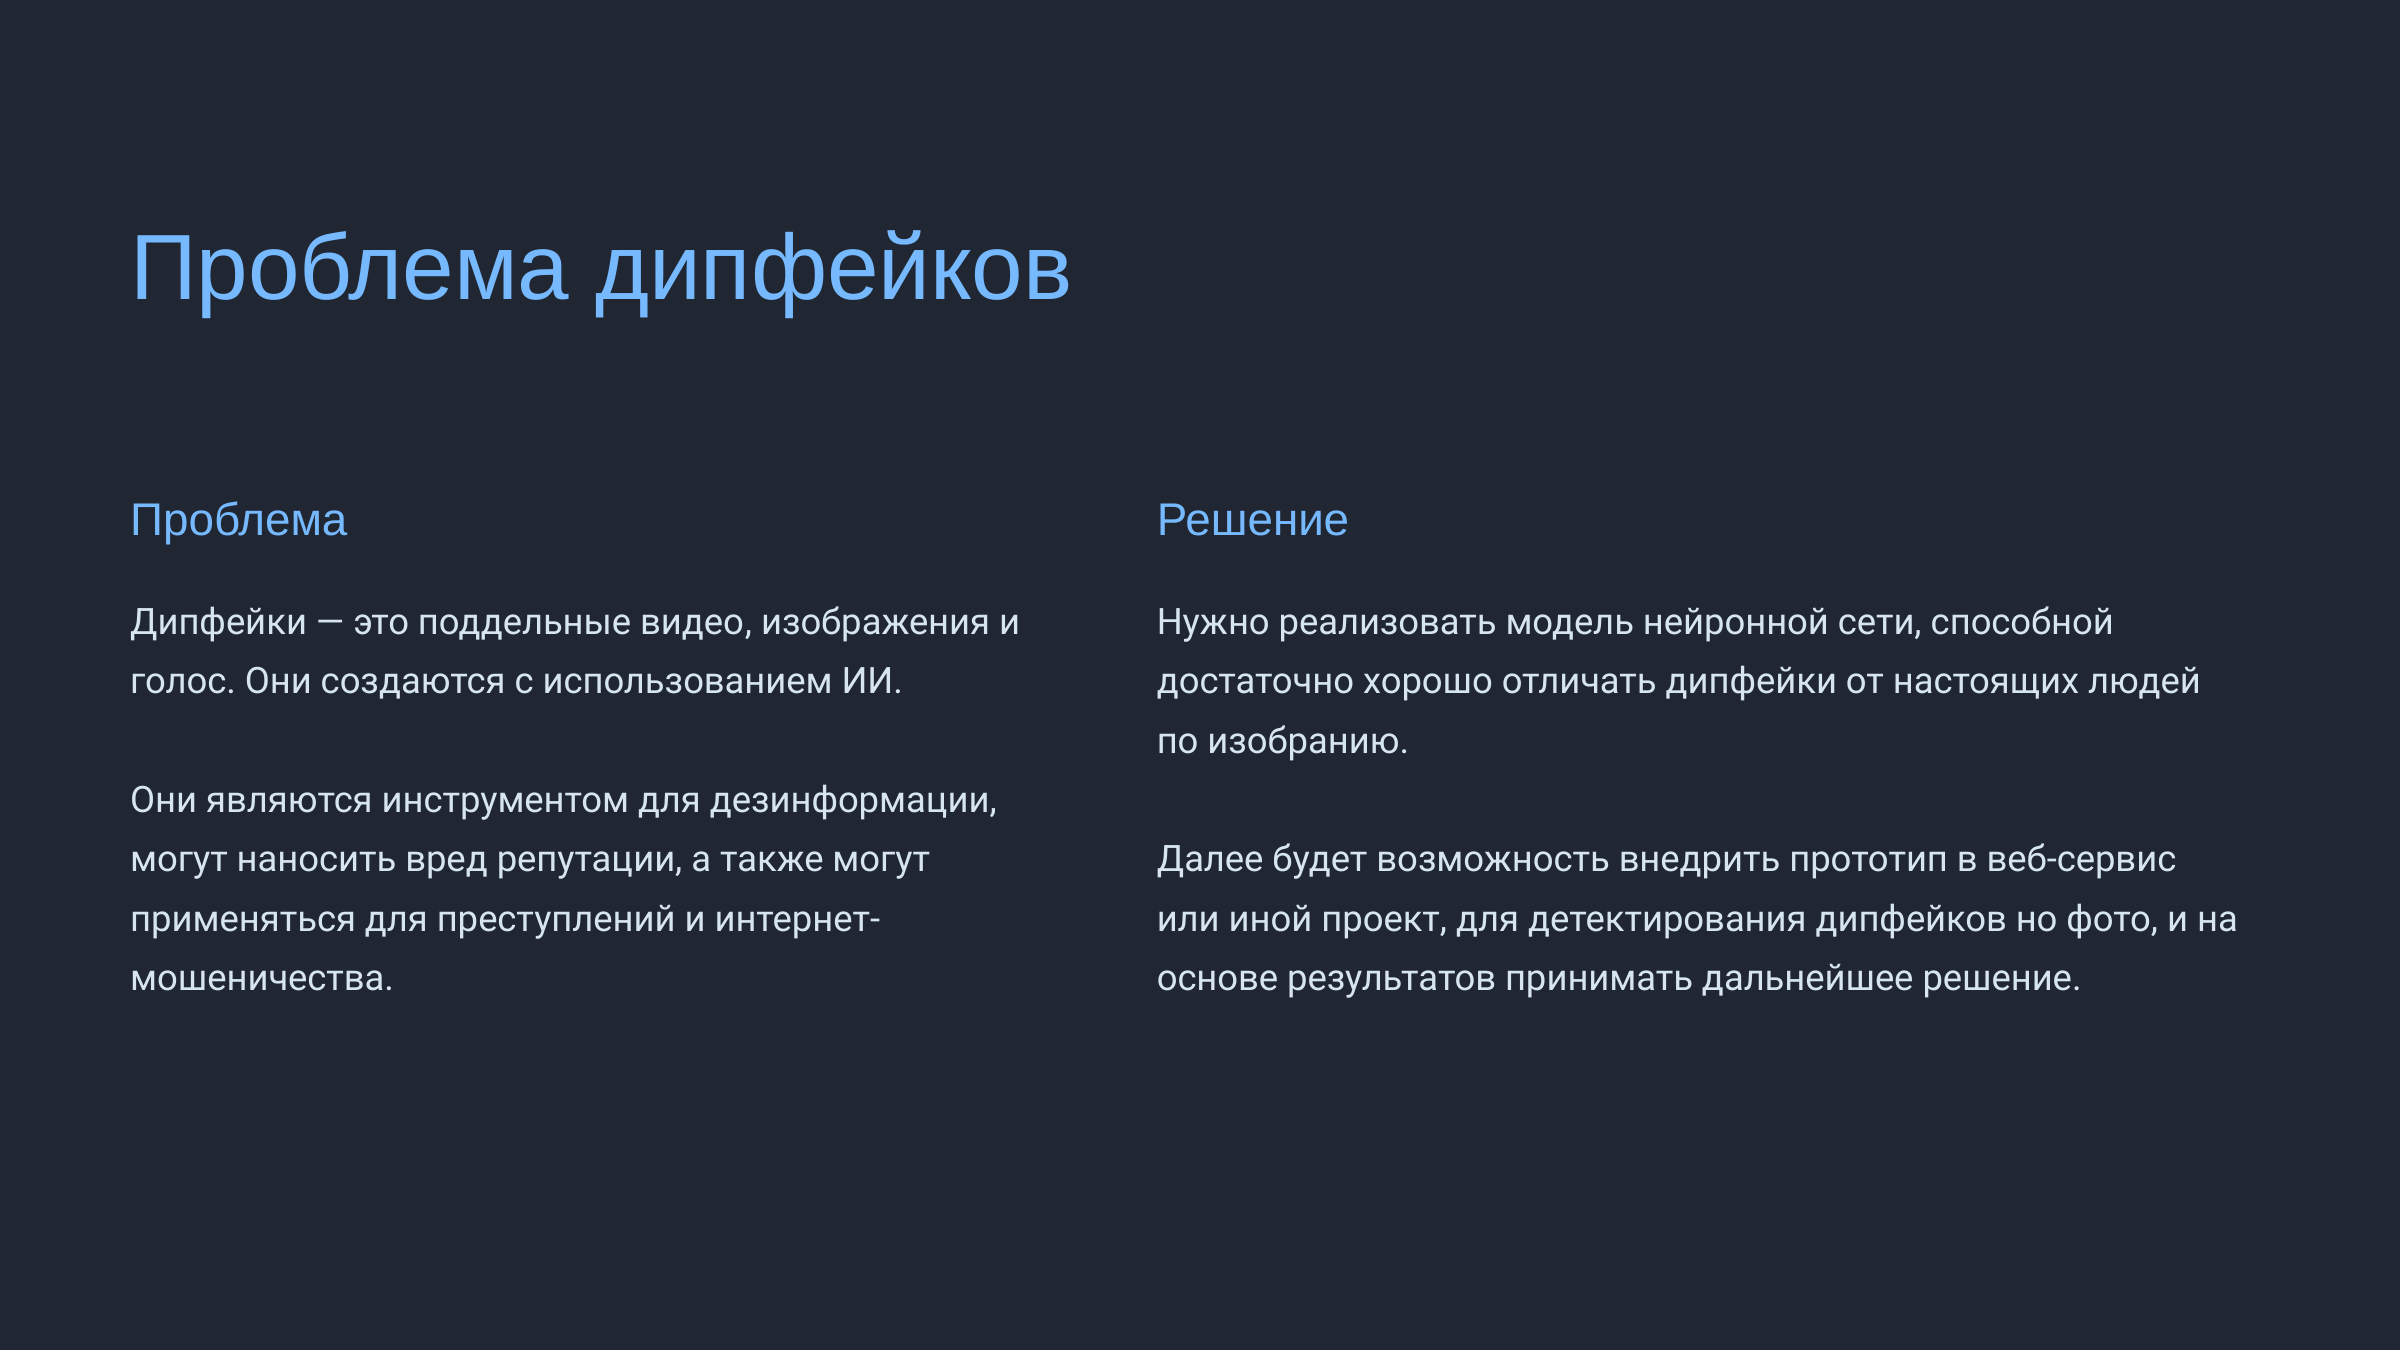

Проблема дипфейков
Проблема
Решение
Дипфейки — это поддельные видео, изображения и голос. Они создаются с использованием ИИ.

Они являются инструментом для дезинформации, могут наносить вред репутации, а также могут применяться для преступлений и интернет-мошеничества.
Нужно реализовать модель нейронной сети, способной достаточно хорошо отличать дипфейки от настоящих людей по изобранию.

Далее будет возможность внедрить прототип в веб-сервис или иной проект, для детектирования дипфейков но фото, и на основе результатов принимать дальнейшее решение.